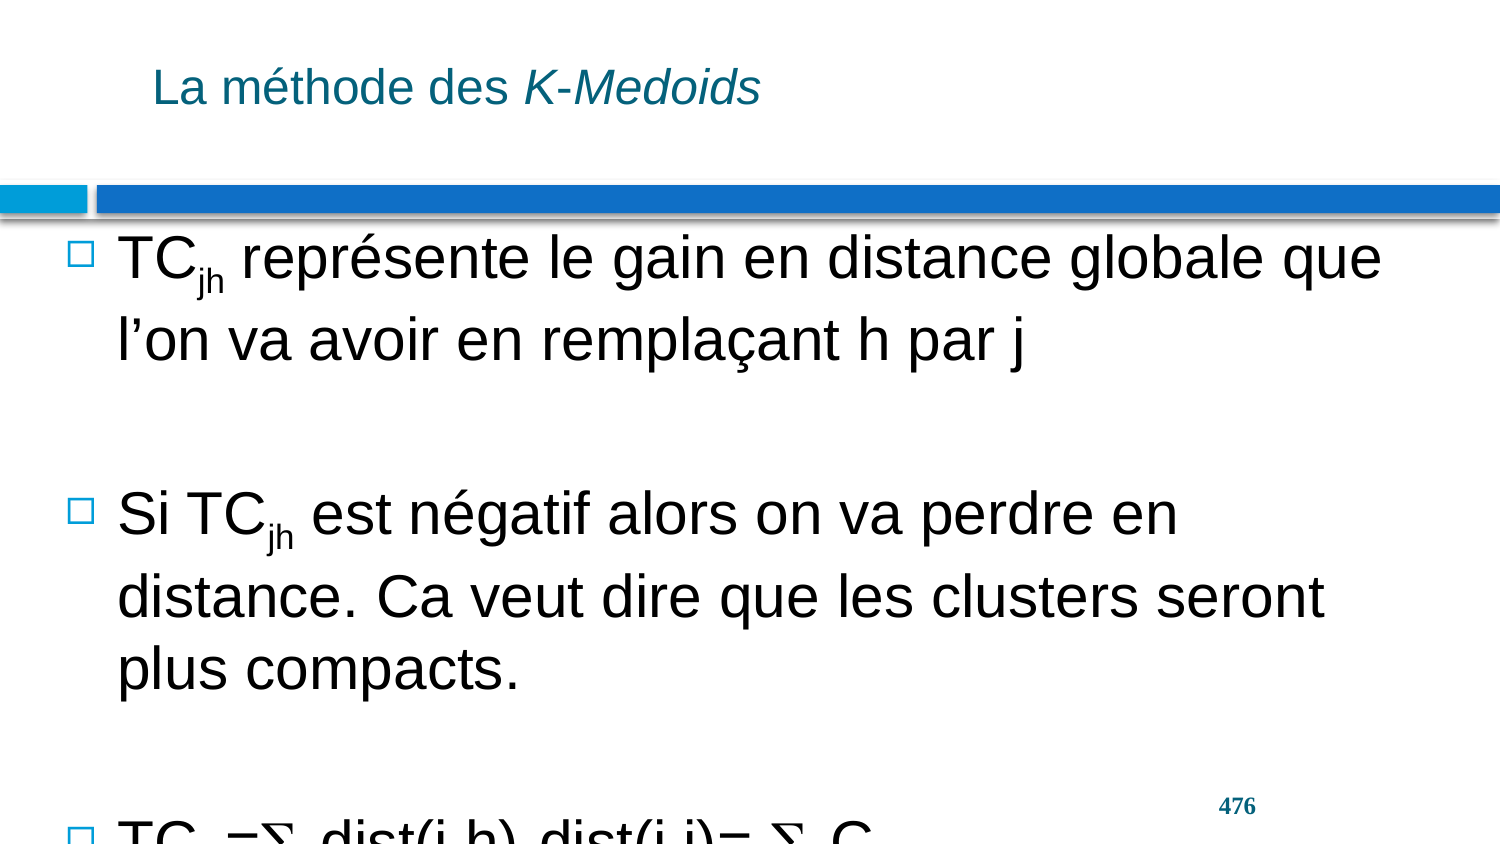

# La méthode des K-Medoids
TCjh représente le gain en distance globale que l’on va avoir en remplaçant h par j

Si TCjh est négatif alors on va perdre en distance. Ca veut dire que les clusters seront plus compacts.

TCjh=Σi dist(j,h)-dist(j,i)= Σi Cijh
476